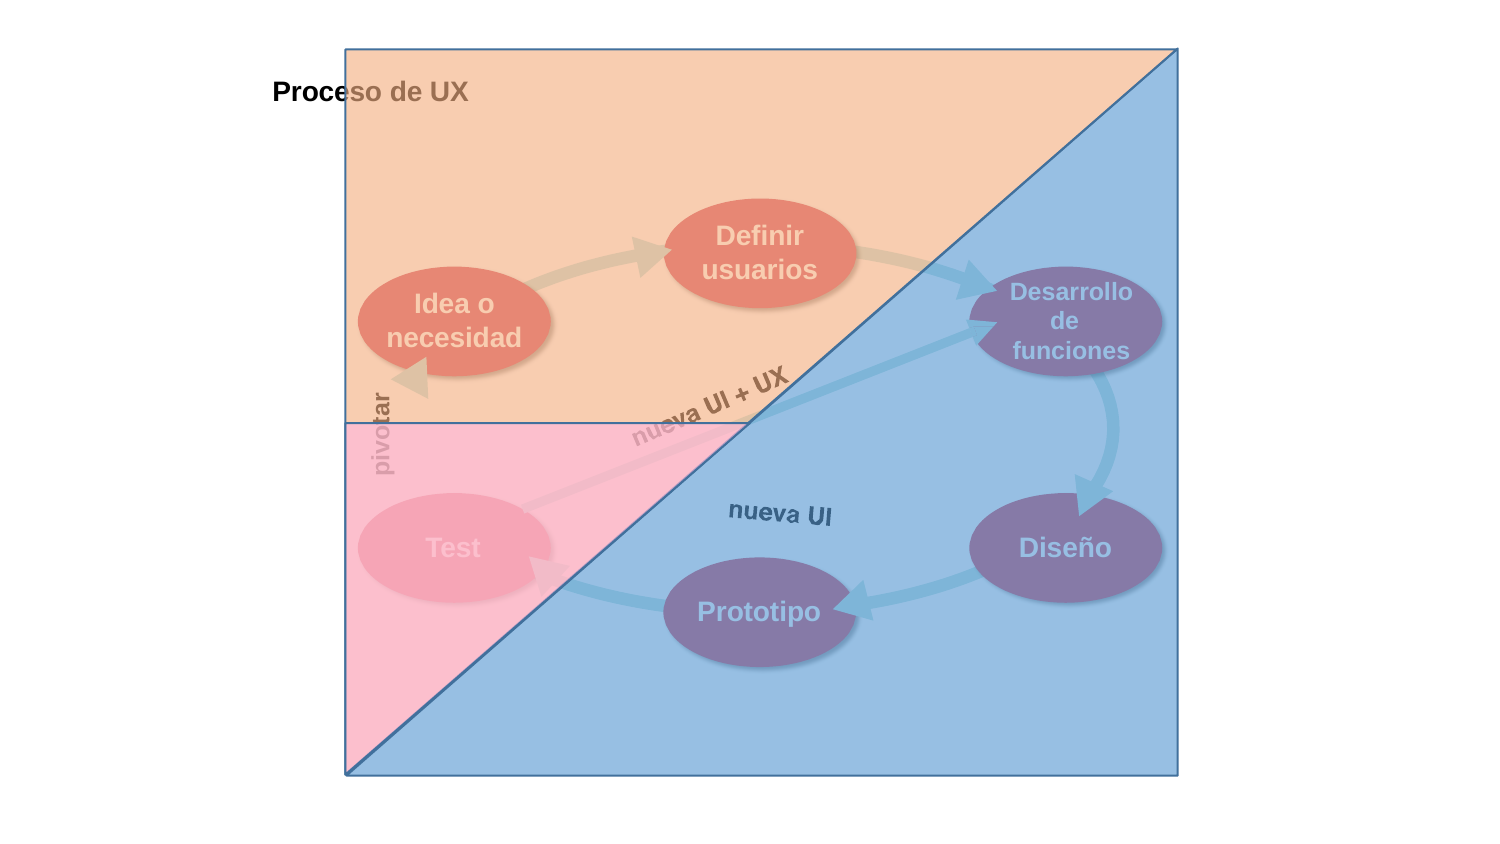

Proceso de UX

# Definir  usuarios

Desarrollo  de    funciones
Idea o
necesidad

pivotar

Test
Diseño

Prototipo